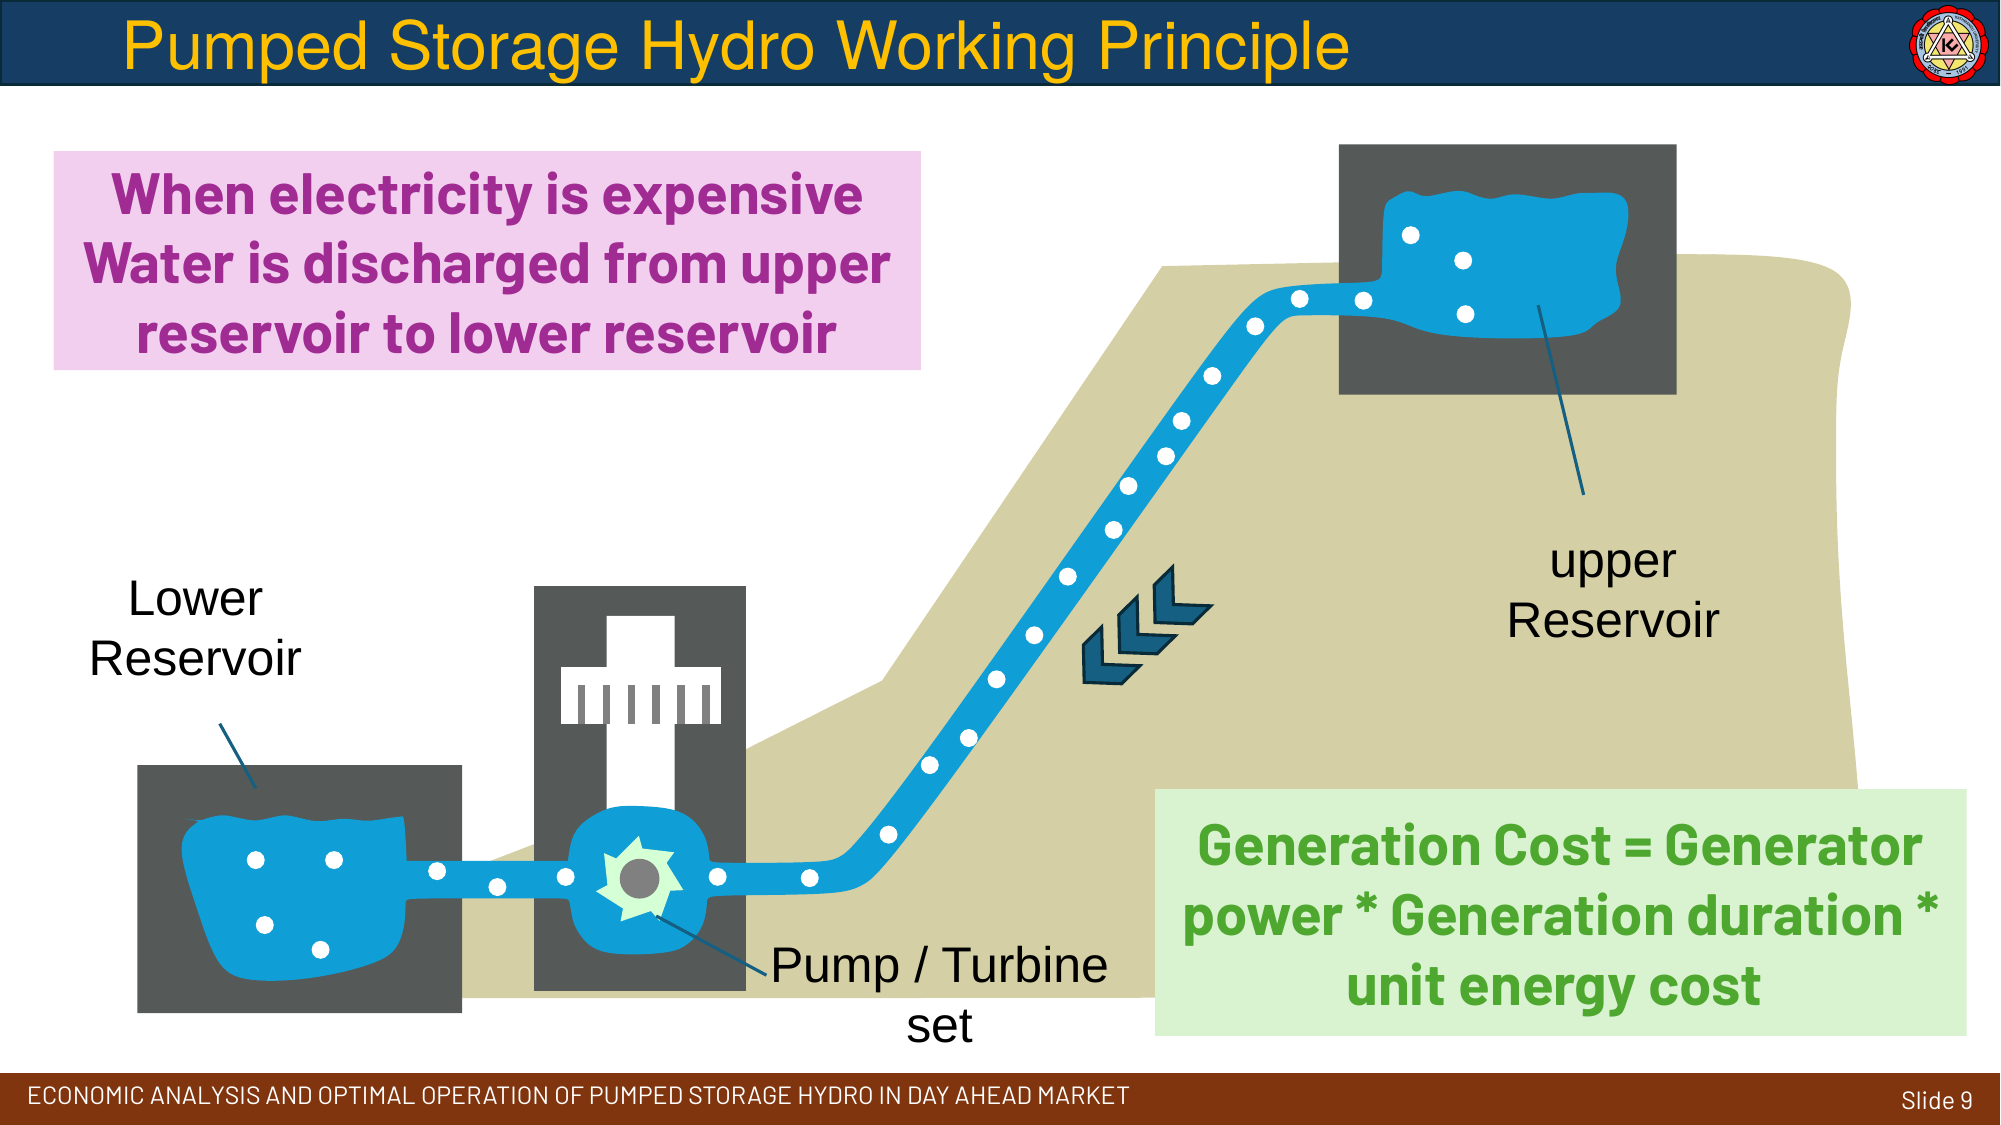

# Pumped Storage Hydro Working Principle

When electricity is expensive
Water is discharged from upper reservoir to lower reservoir

upper Reservoir

Lower Reservoir

Generation Cost = Generator power * Generation duration * unit energy cost

Pump / Turbine set

ECONOMIC ANALYSIS AND OPTIMAL OPERATION OF PUMPED STORAGE HYDRO IN DAY AHEAD MARKET
Slide 9